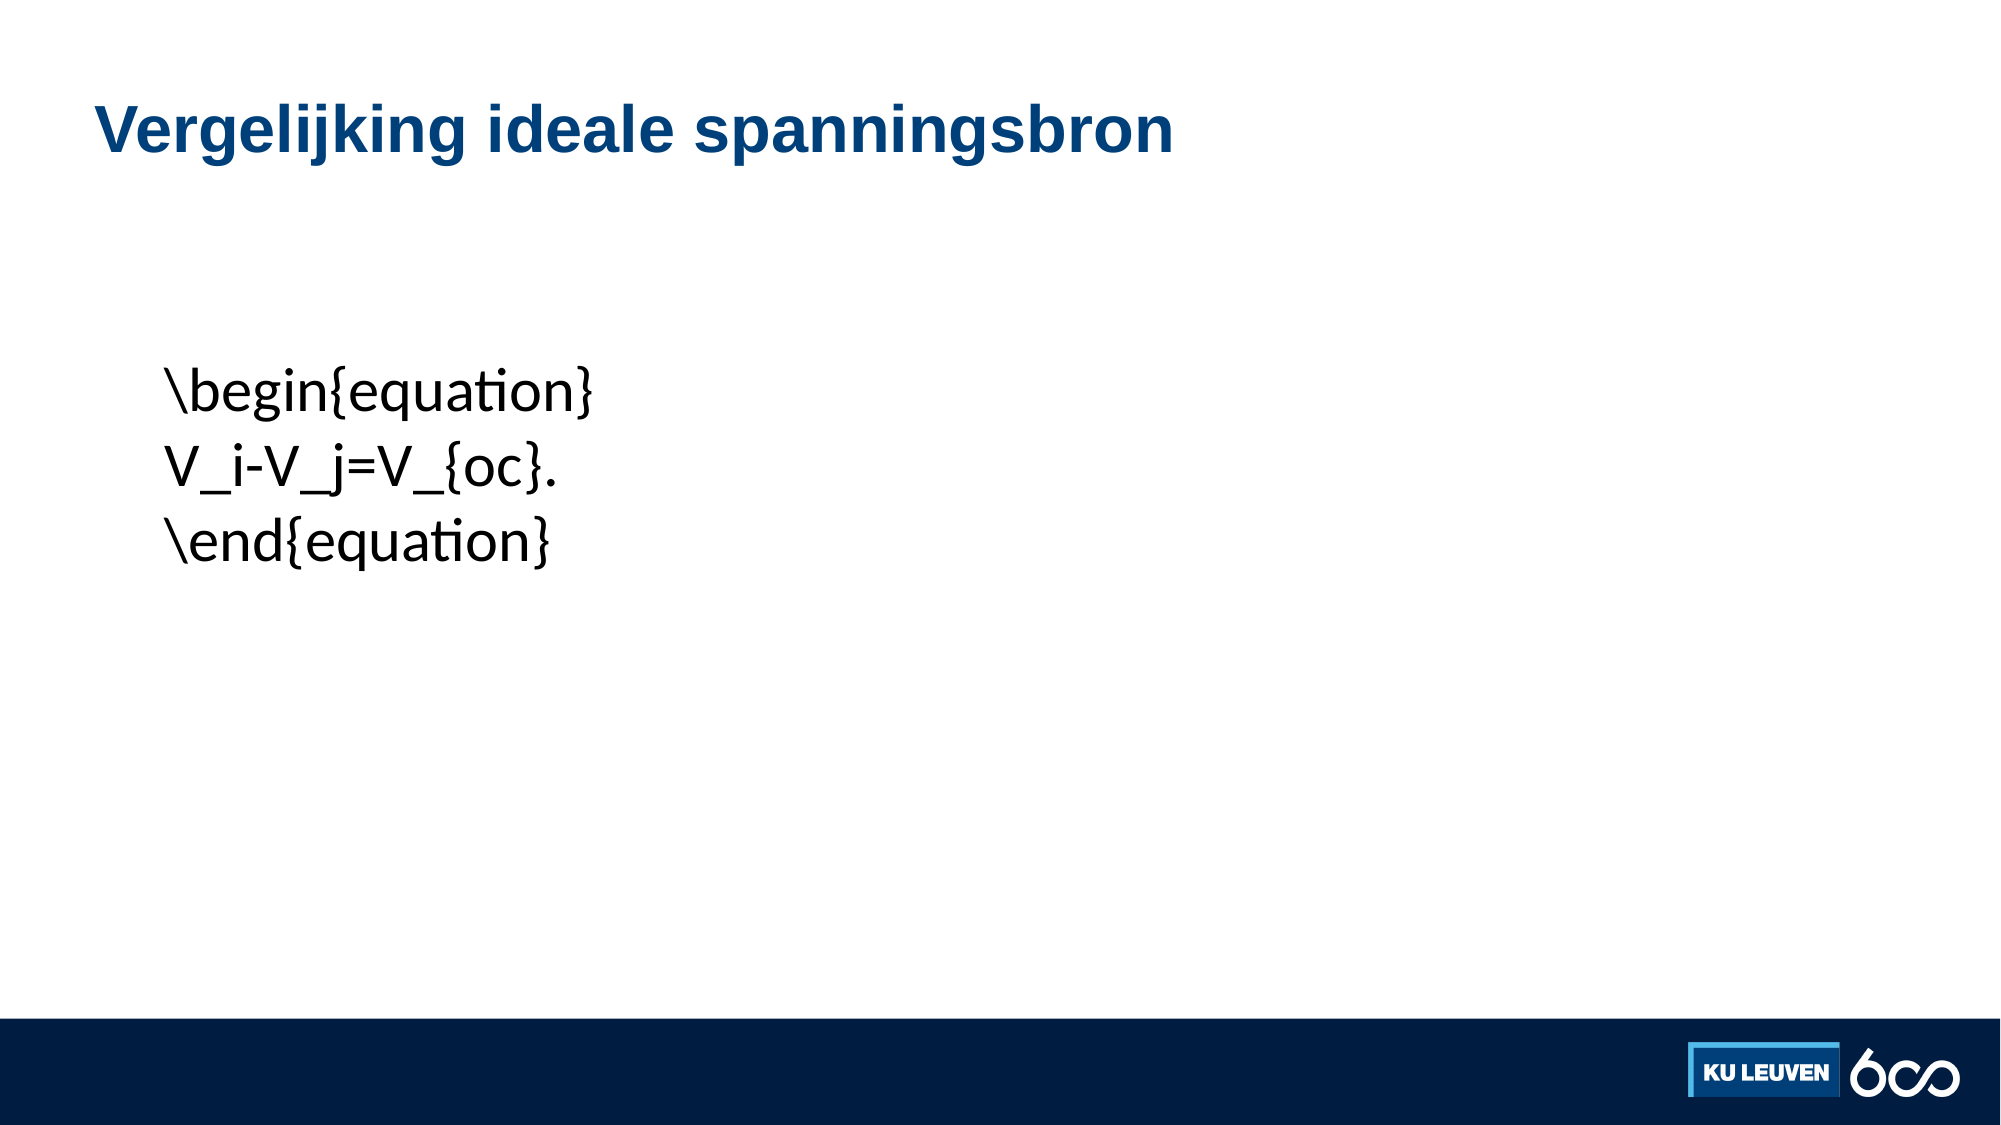

# Vergelijking ideale spanningsbron
\begin{equation}
V_i-V_j=V_{oc}.
\end{equation}